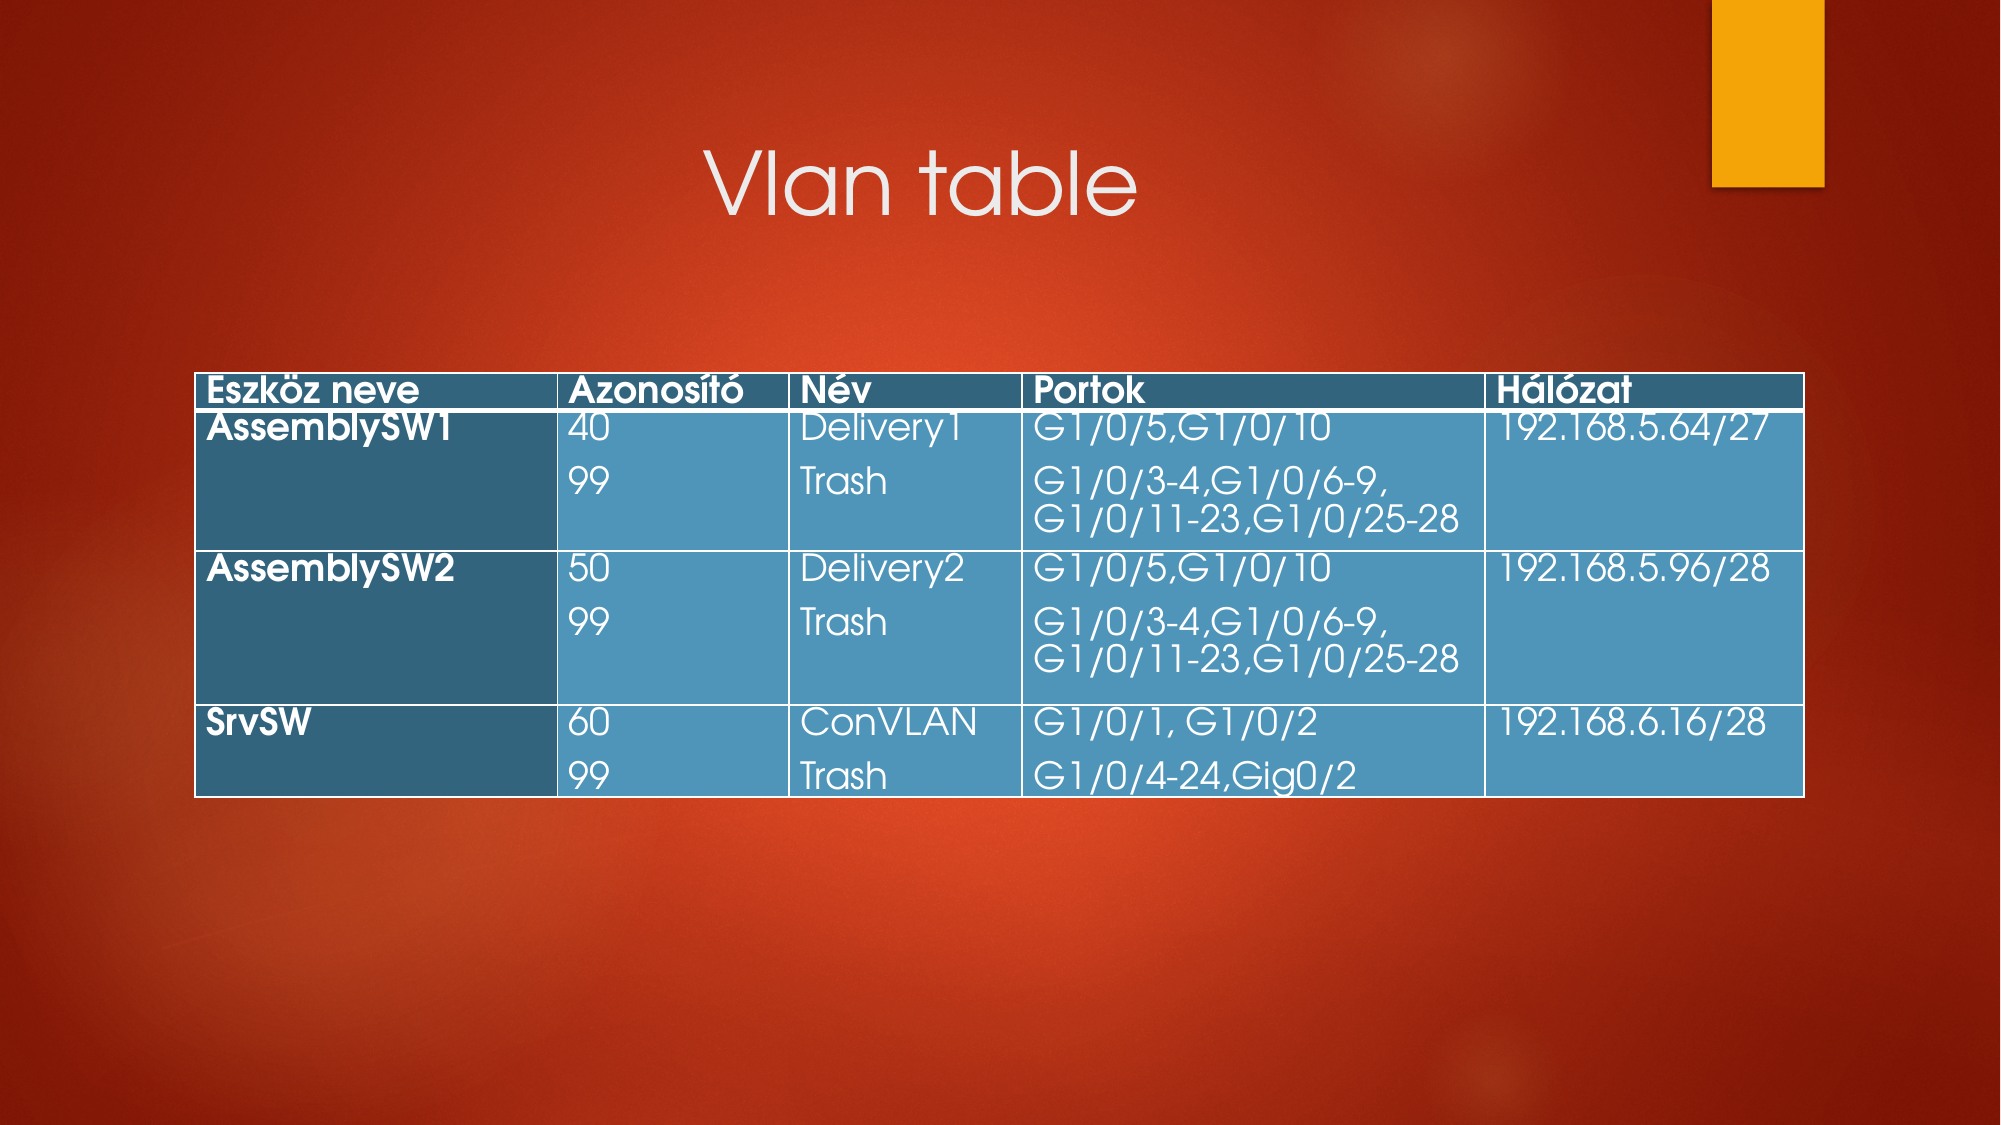

# Vlan table
| Eszköz neve | Azonosító | Név | Portok | Hálózat |
| --- | --- | --- | --- | --- |
| AssemblySW1 | 40 99 | Delivery1 Trash | G1/0/5,G1/0/10 G1/0/3-4,G1/0/6-9, G1/0/11-23,G1/0/25-28 | 192.168.5.64/27 |
| AssemblySW2 | 50 99 | Delivery2 Trash | G1/0/5,G1/0/10 G1/0/3-4,G1/0/6-9, G1/0/11-23,G1/0/25-28 | 192.168.5.96/28 |
| SrvSW | 60 99 | ConVLAN Trash | G1/0/1, G1/0/2 G1/0/4-24,Gig0/2 | 192.168.6.16/28 |